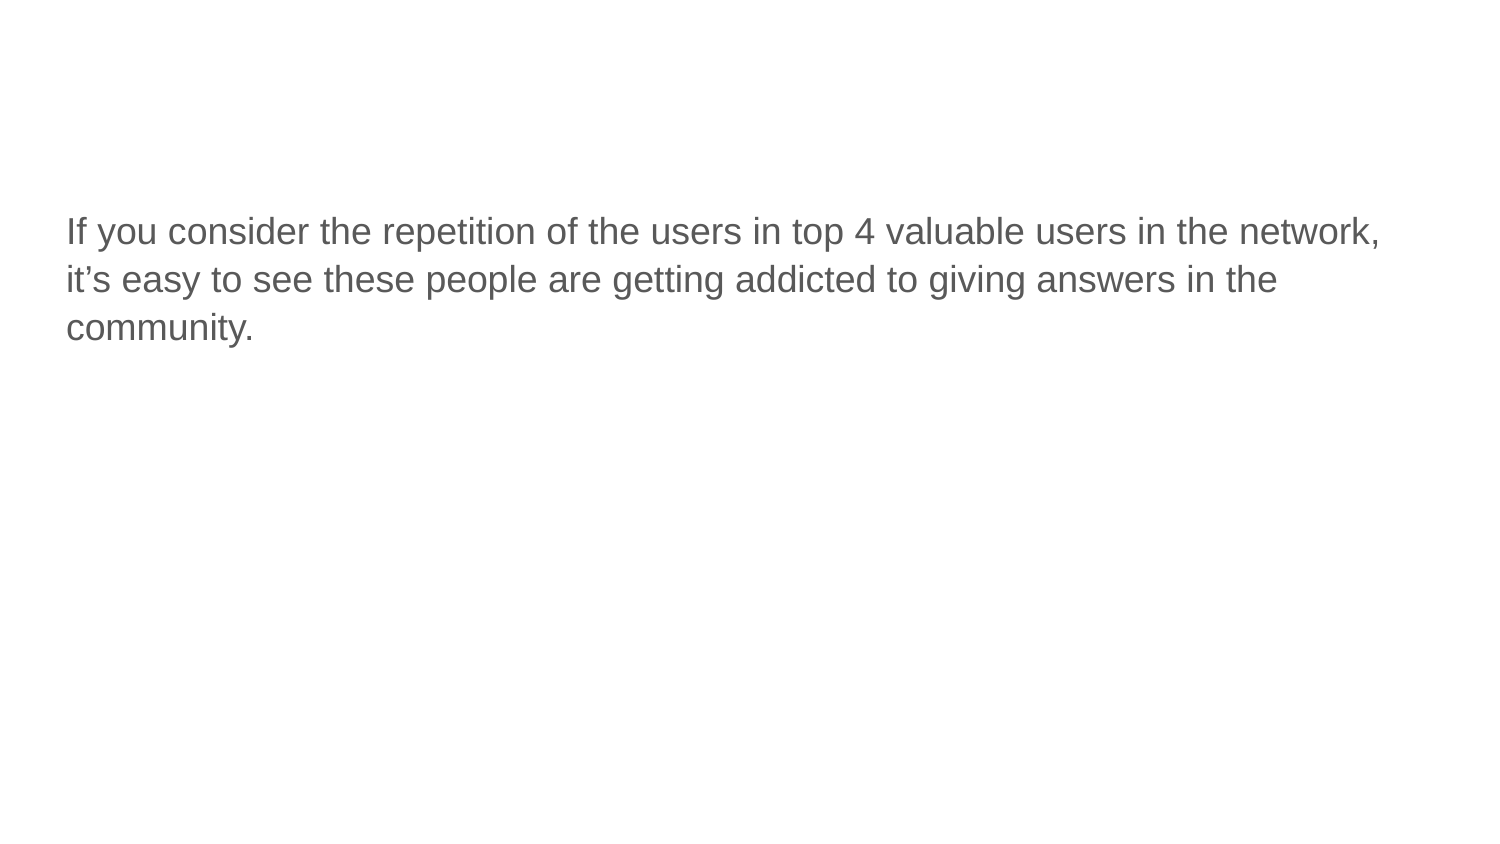

#
If you consider the repetition of the users in top 4 valuable users in the network, it’s easy to see these people are getting addicted to giving answers in the community.